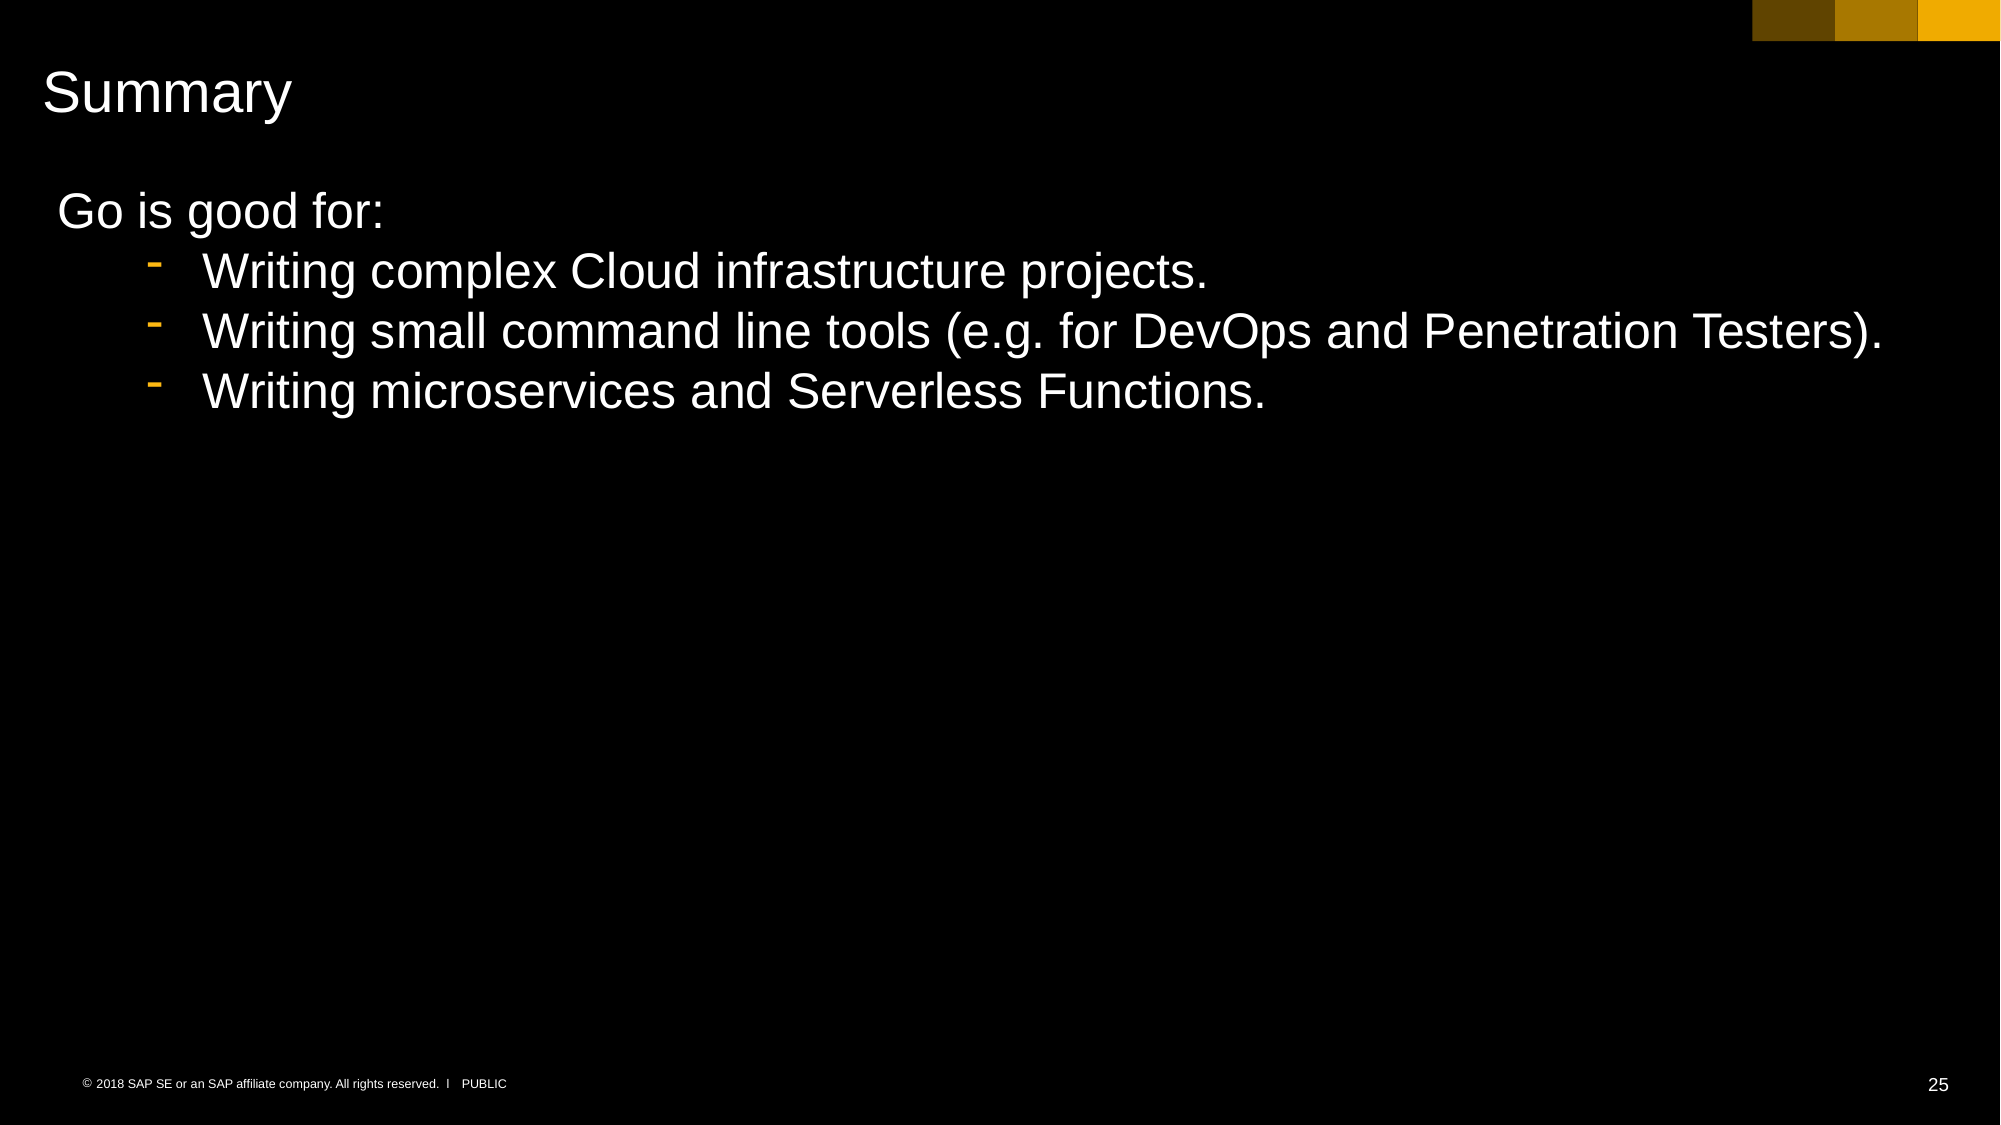

Summary

Go is good for:
Writing complex Cloud infrastructure projects.
Writing small command line tools (e.g. for DevOps and Penetration Testers).
Writing microservices and Serverless Functions.